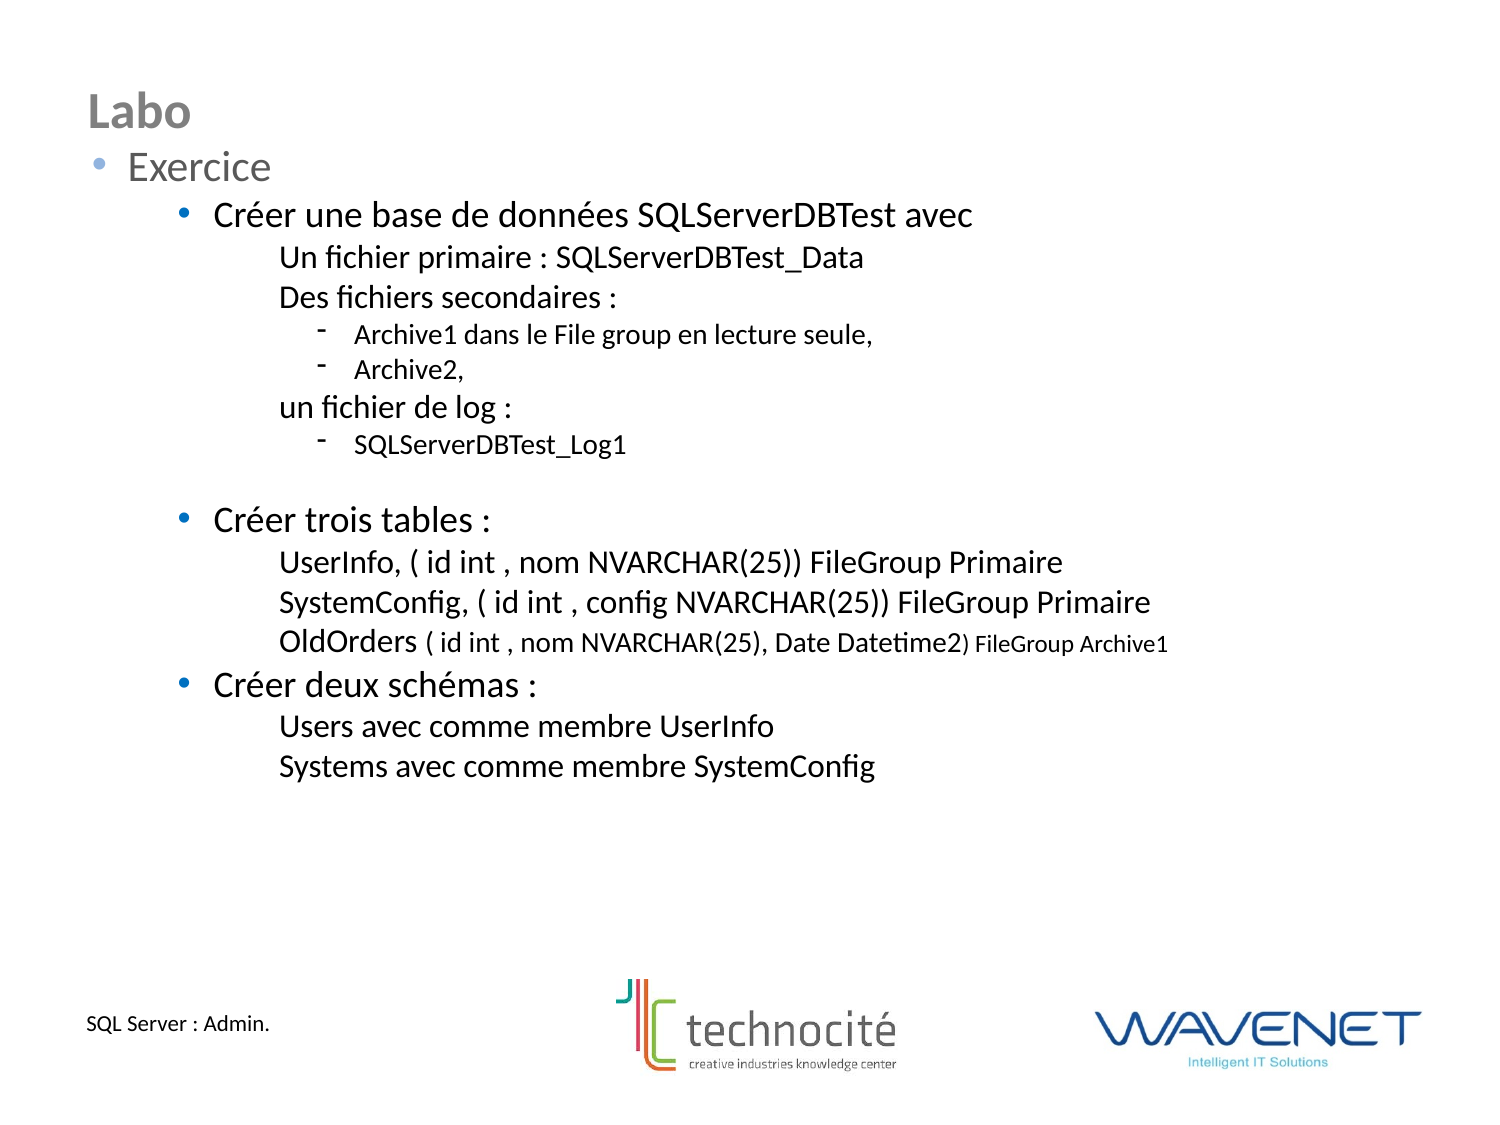

Labo
Exercice
Créer une base de données SQLServerDBTest avec
Un fichier primaire : SQLServerDBTest_Data
Des fichiers secondaires :
Archive1 dans le File group en lecture seule,
Archive2,
un fichier de log :
SQLServerDBTest_Log1

Créer trois tables :
UserInfo, ( id int , nom NVARCHAR(25)) FileGroup Primaire
SystemConfig, ( id int , config NVARCHAR(25)) FileGroup Primaire
OldOrders ( id int , nom NVARCHAR(25), Date Datetime2) FileGroup Archive1
Créer deux schémas :
Users avec comme membre UserInfo
Systems avec comme membre SystemConfig
SQL Server : Admin.